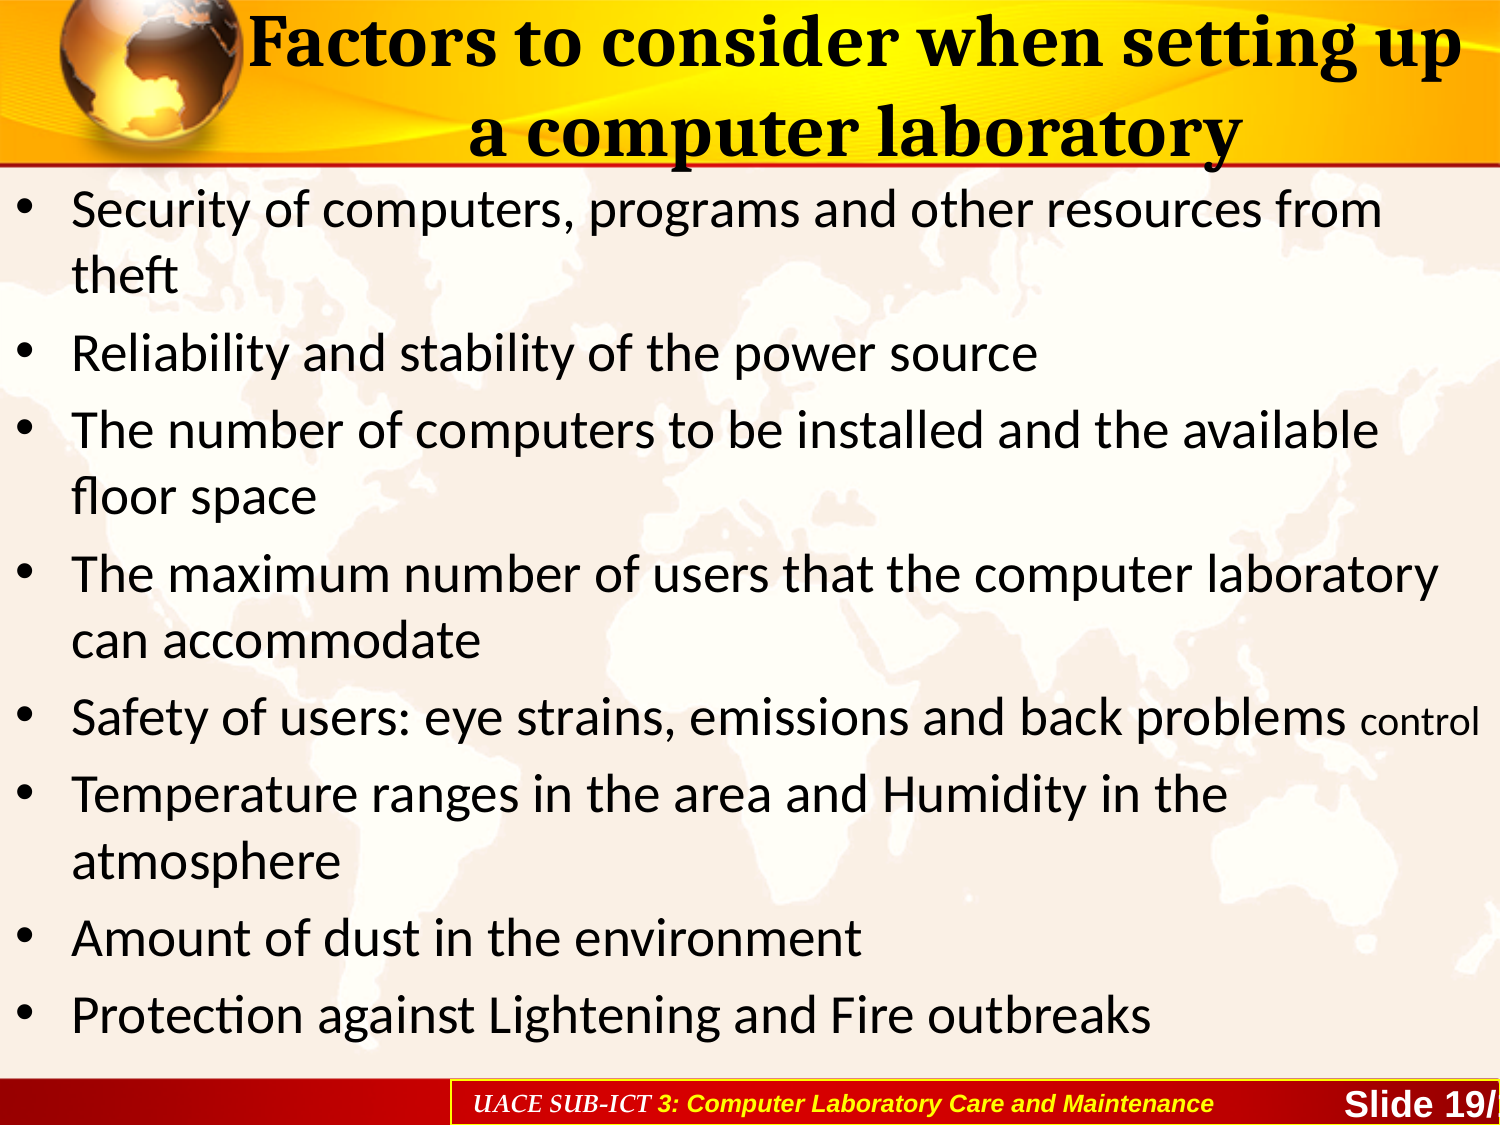

# Factors to consider when setting up a computer laboratory
Security of computers, programs and other resources from theft
Reliability and stability of the power source
The number of computers to be installed and the available floor space
The maximum number of users that the computer laboratory can accommodate
Safety of users: eye strains, emissions and back problems control
Temperature ranges in the area and Humidity in the atmosphere
Amount of dust in the environment
Protection against Lightening and Fire outbreaks